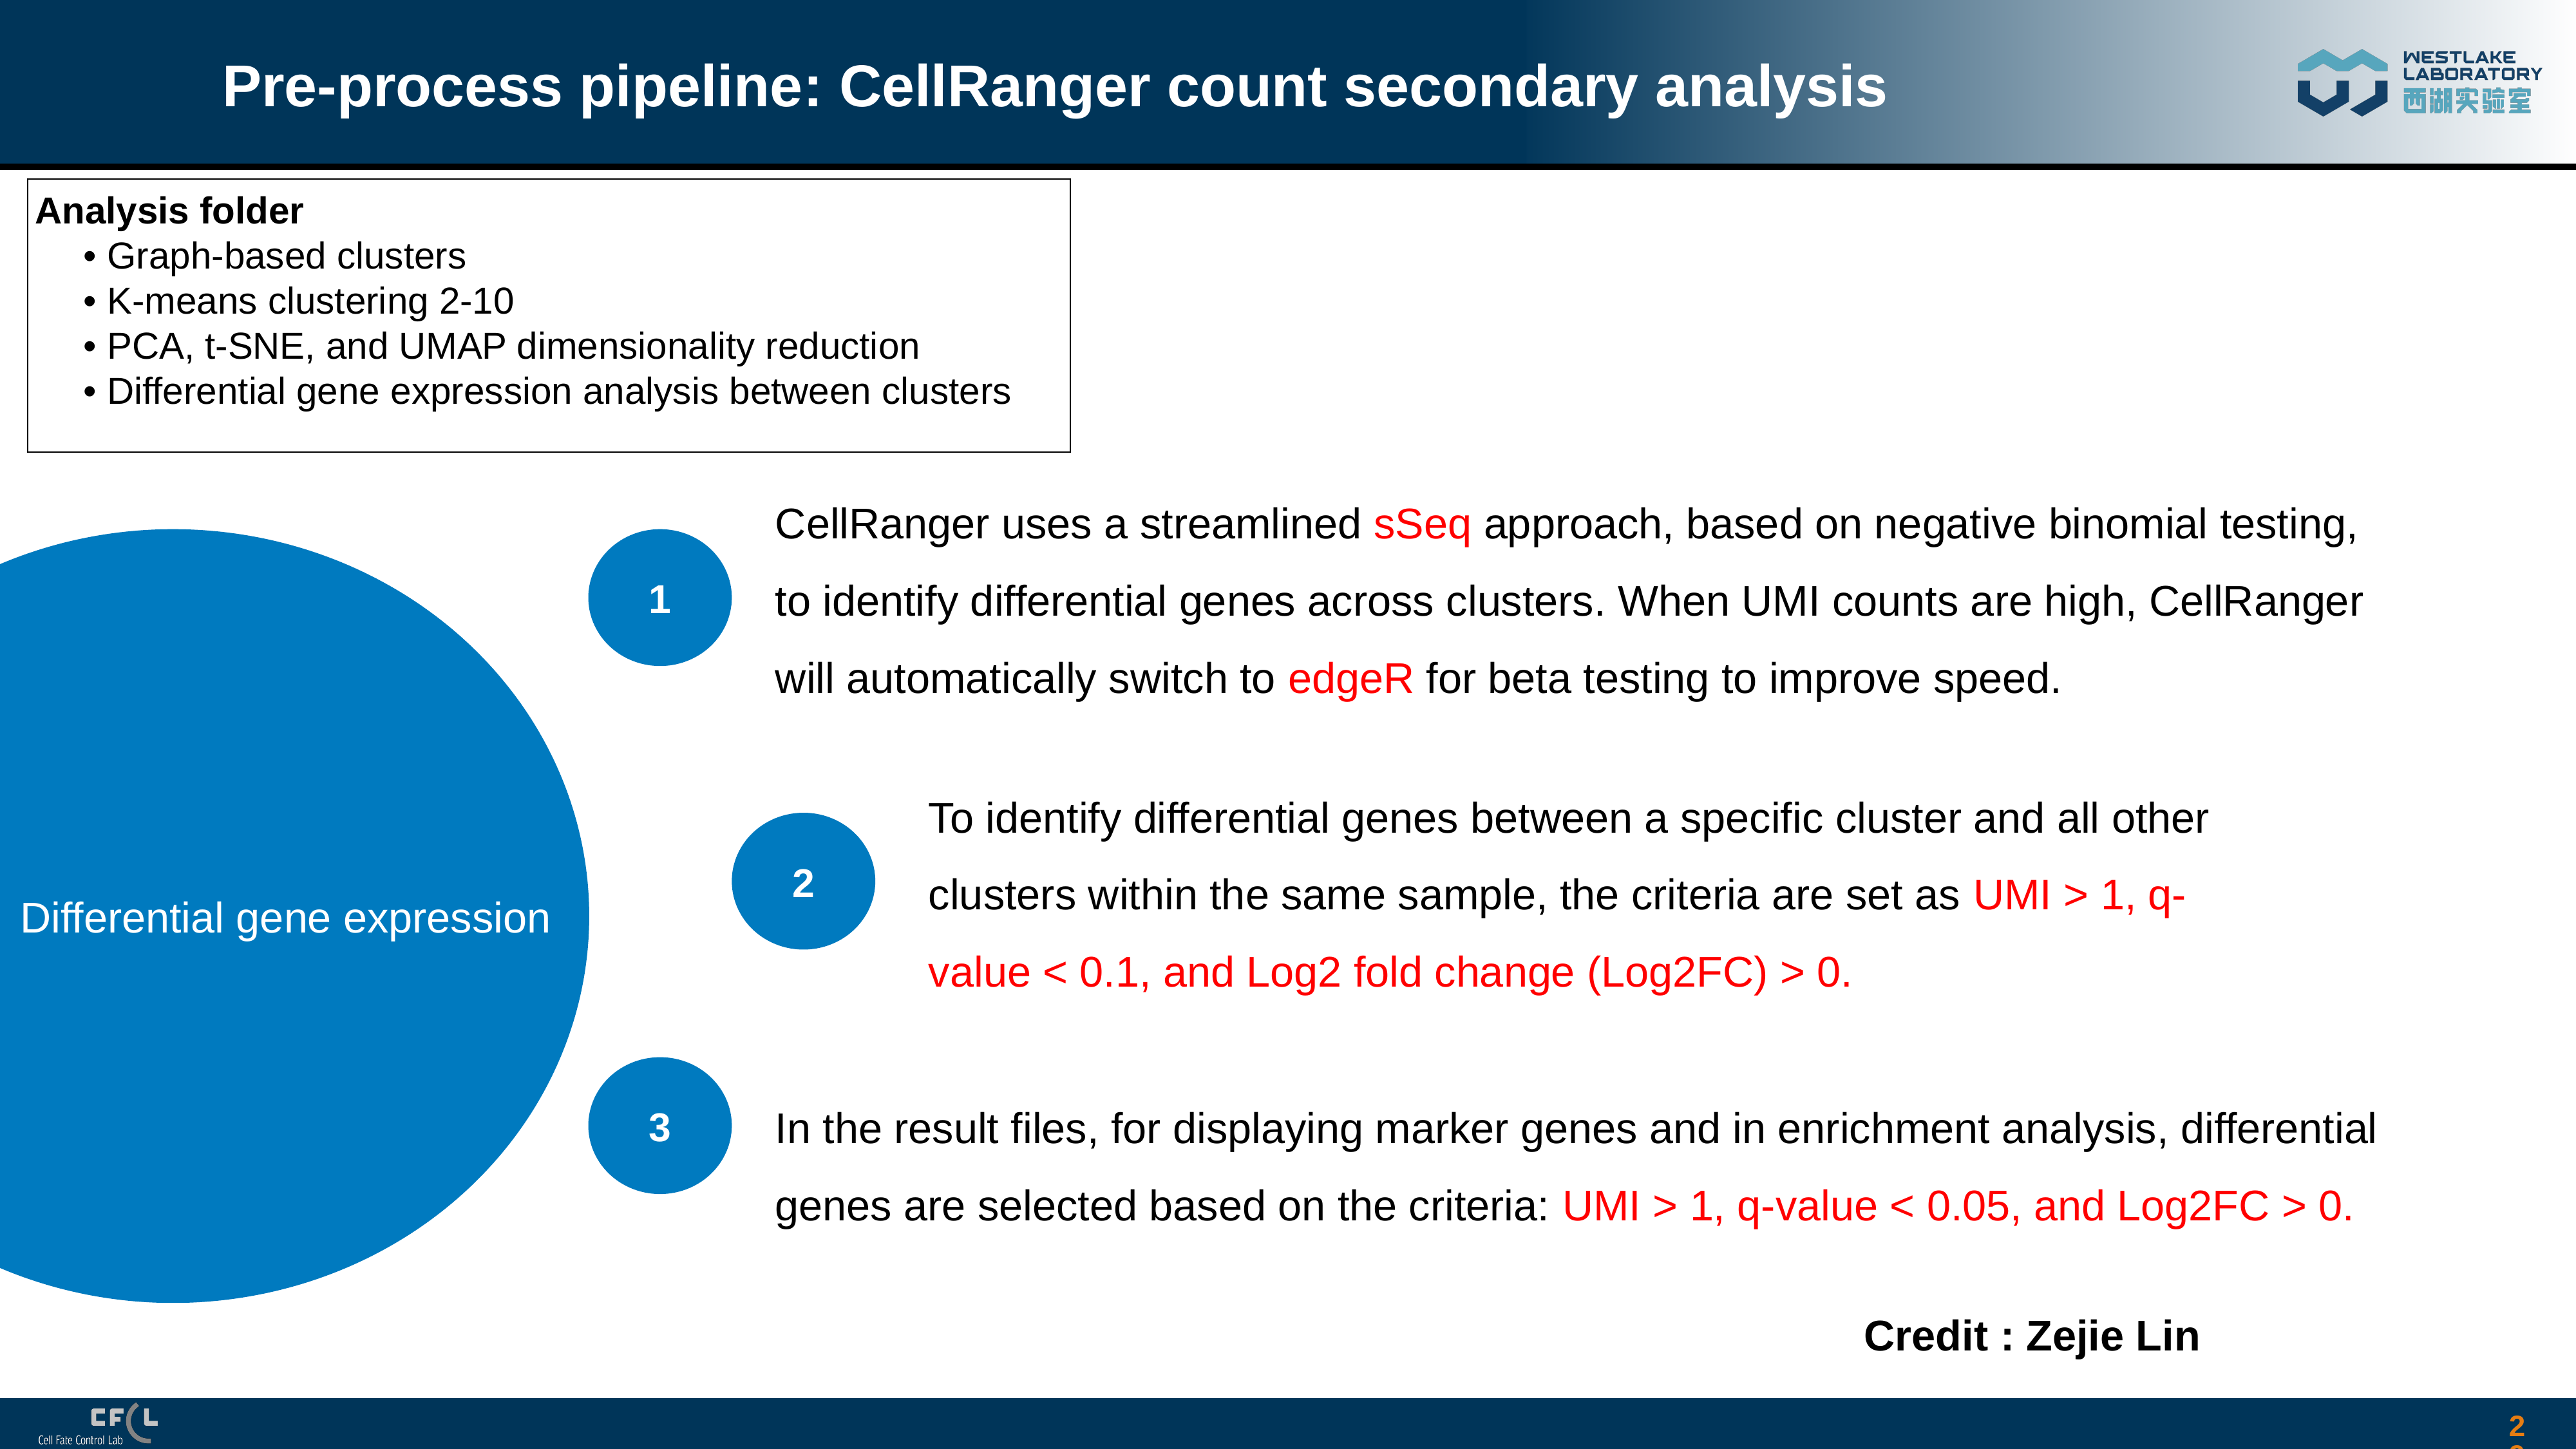

# Pre-process pipeline: CellRanger count secondary analysis
Analysis folder
• Graph-based clusters
• K-means clustering 2-10
• PCA, t-SNE, and UMAP dimensionality reduction
• Differential gene expression analysis between clusters
CellRanger uses a streamlined sSeq approach, based on negative binomial testing, to identify differential genes across clusters. When UMI counts are high, CellRanger will automatically switch to edgeR for beta testing to improve speed.

1
To identify differential genes between a specific cluster and all other clusters within the same sample, the criteria are set as UMI > 1, q-value < 0.1, and Log2 fold change (Log2FC) > 0.
2
Differential gene expression
3
In the result files, for displaying marker genes and in enrichment analysis, differential genes are selected based on the criteria: UMI > 1, q-value < 0.05, and Log2FC > 0.
Credit : Zejie Lin
29